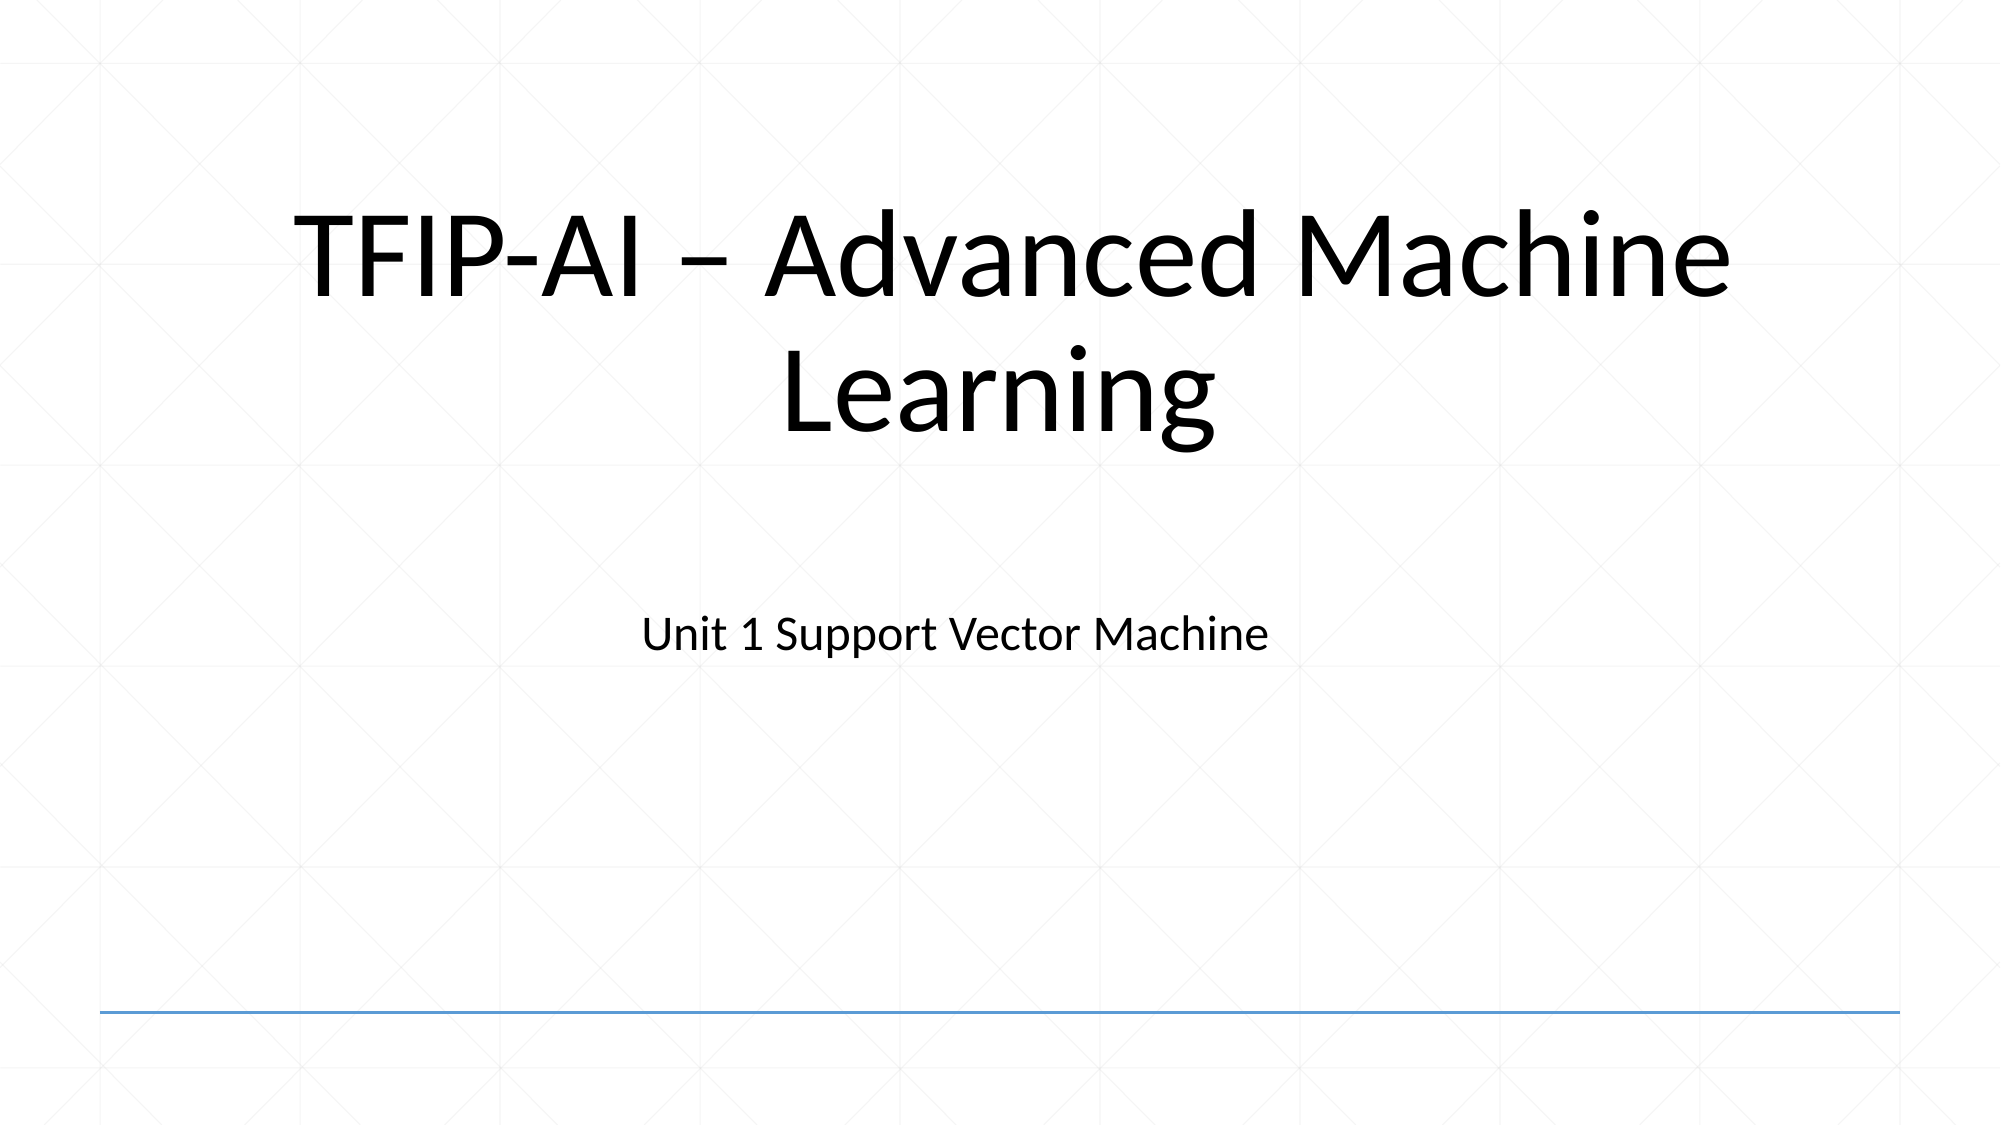

# TFIP-AI – Advanced Machine Learning
Unit 1 Support Vector Machine